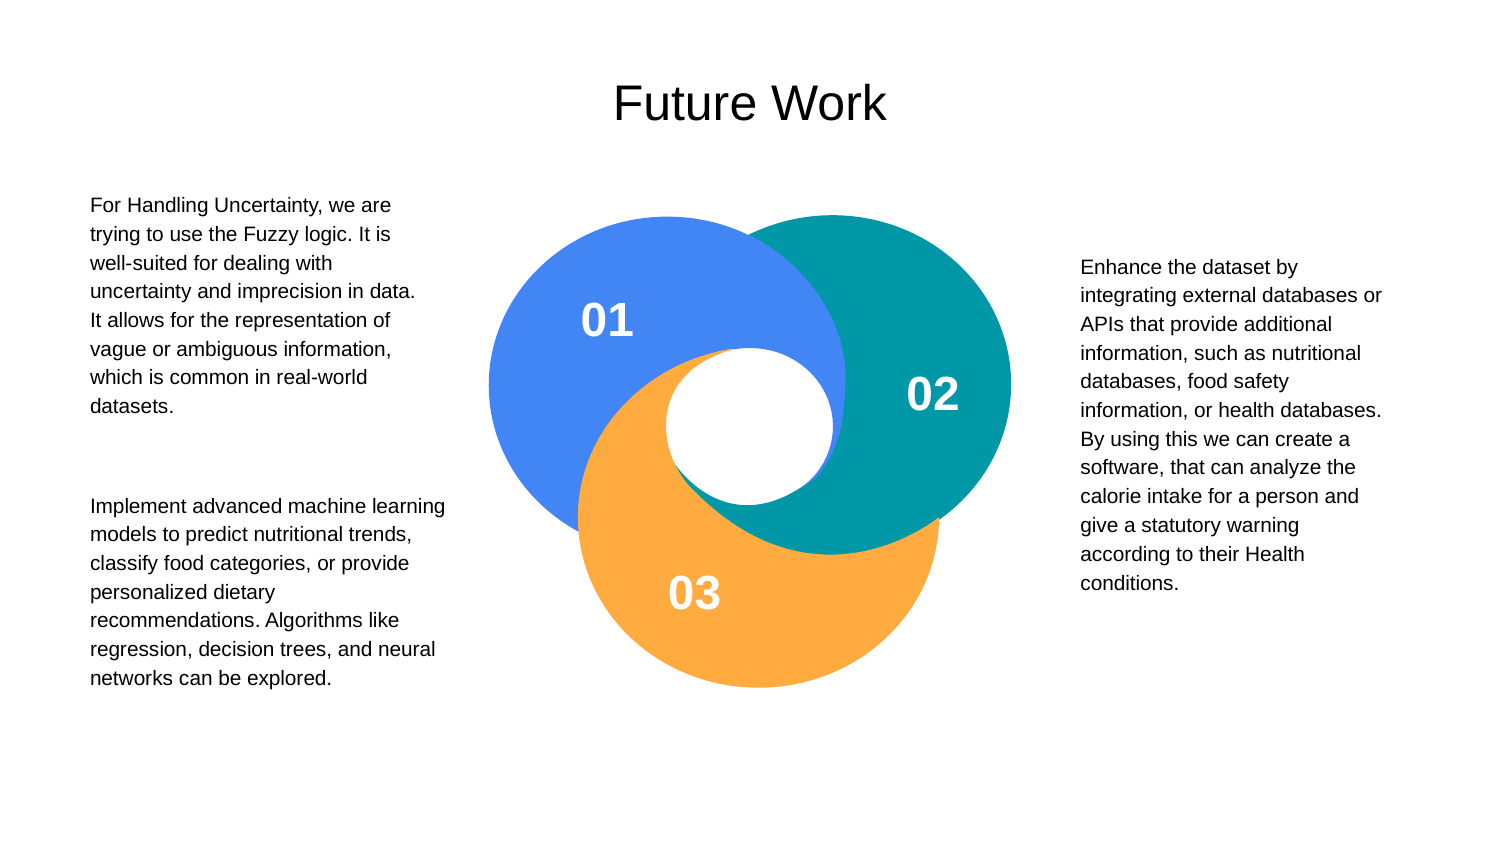

# Future Work
For Handling Uncertainty, we are trying to use the Fuzzy logic. It is well-suited for dealing with uncertainty and imprecision in data. It allows for the representation of vague or ambiguous information, which is common in real-world datasets.
Enhance the dataset by integrating external databases or APIs that provide additional information, such as nutritional databases, food safety information, or health databases.
By using this we can create a software, that can analyze the calorie intake for a person and give a statutory warning according to their Health conditions.
Implement advanced machine learning models to predict nutritional trends, classify food categories, or provide personalized dietary recommendations. Algorithms like regression, decision trees, and neural networks can be explored.